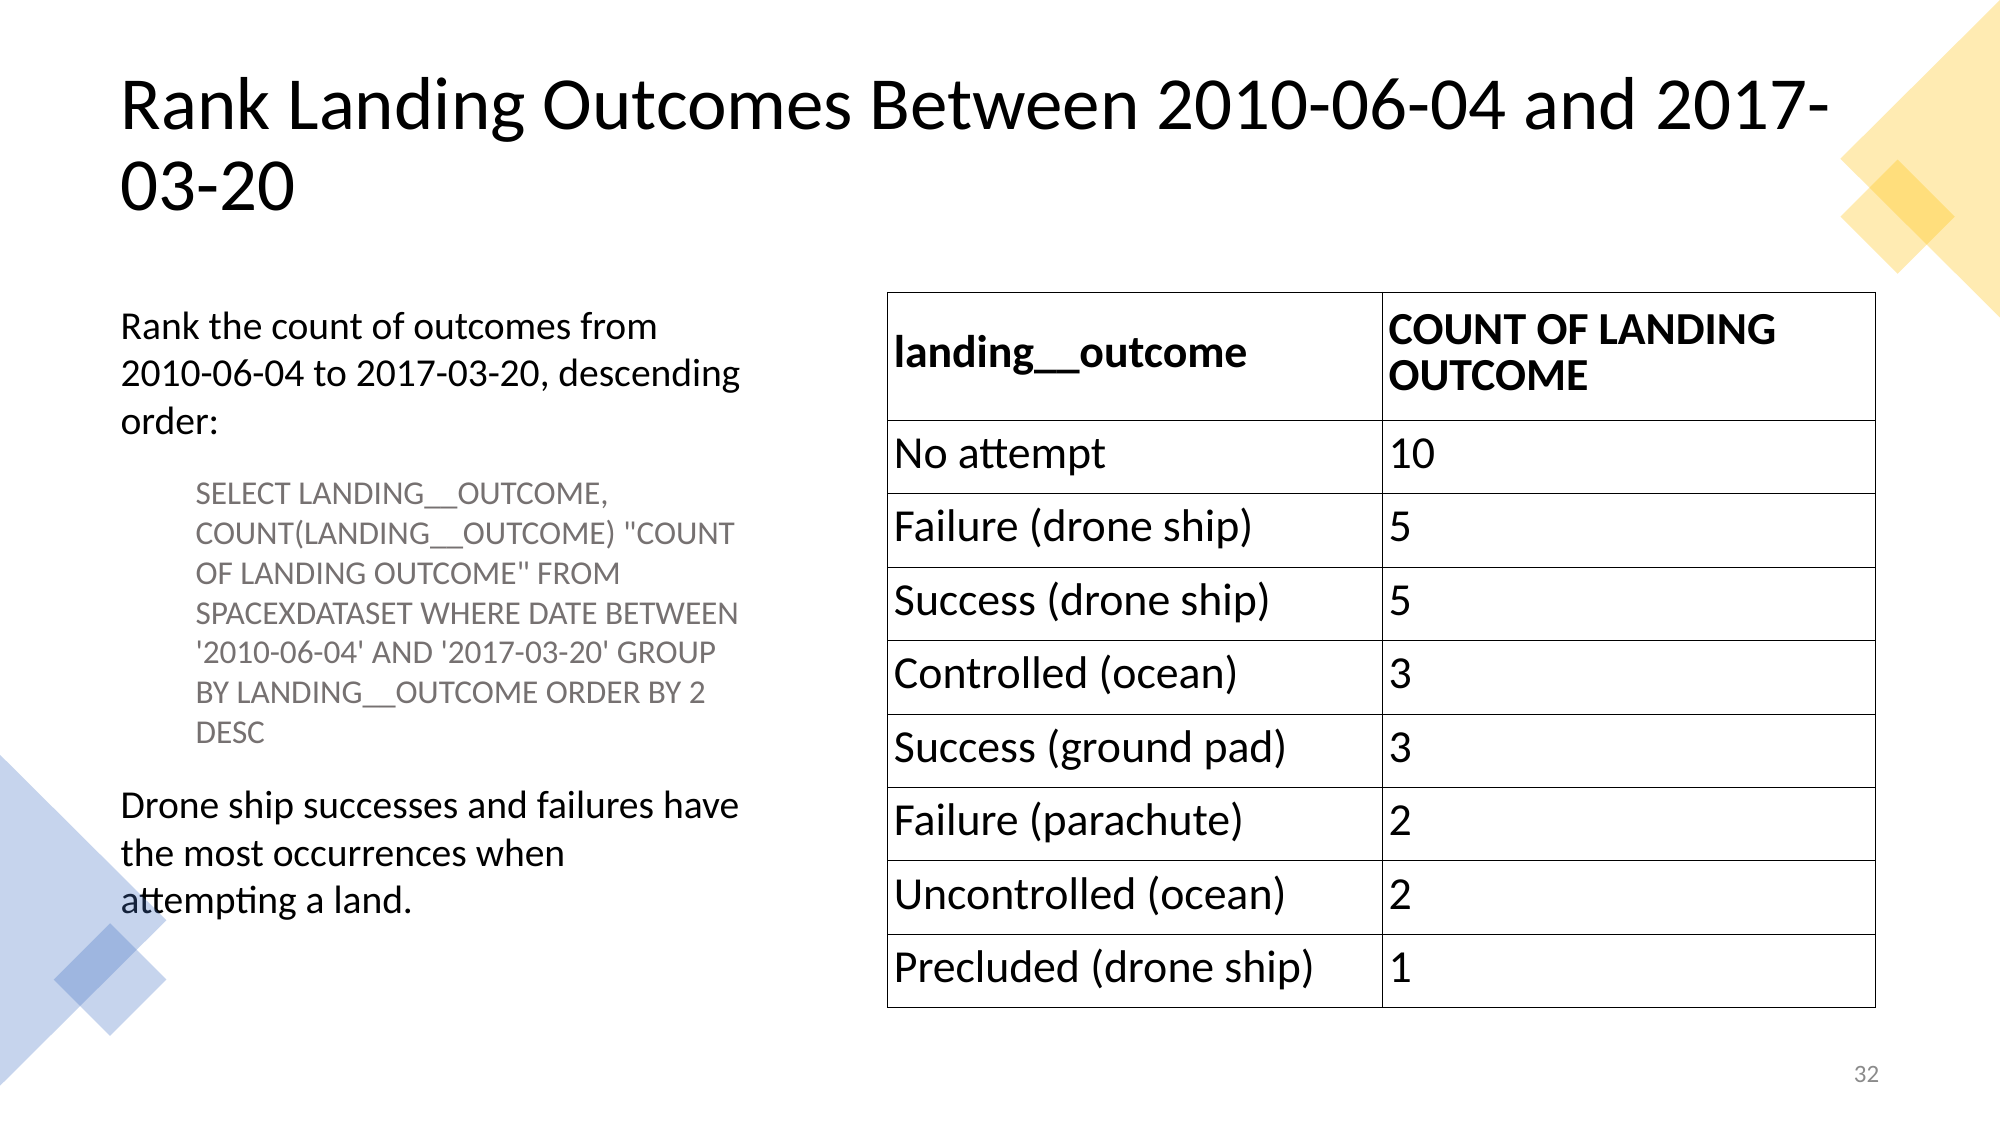

Rank Landing Outcomes Between 2010-06-04 and 2017-03-20
Rank the count of outcomes from 2010-06-04 to 2017-03-20, descending order:
SELECT LANDING__OUTCOME, COUNT(LANDING__OUTCOME) "COUNT OF LANDING OUTCOME" FROM SPACEXDATASET WHERE DATE BETWEEN '2010-06-04' AND '2017-03-20' GROUP BY LANDING__OUTCOME ORDER BY 2 DESC
Drone ship successes and failures have the most occurrences when attempting a land.
| landing\_\_outcome | COUNT OF LANDING OUTCOME |
| --- | --- |
| No attempt | 10 |
| Failure (drone ship) | 5 |
| Success (drone ship) | 5 |
| Controlled (ocean) | 3 |
| Success (ground pad) | 3 |
| Failure (parachute) | 2 |
| Uncontrolled (ocean) | 2 |
| Precluded (drone ship) | 1 |

32